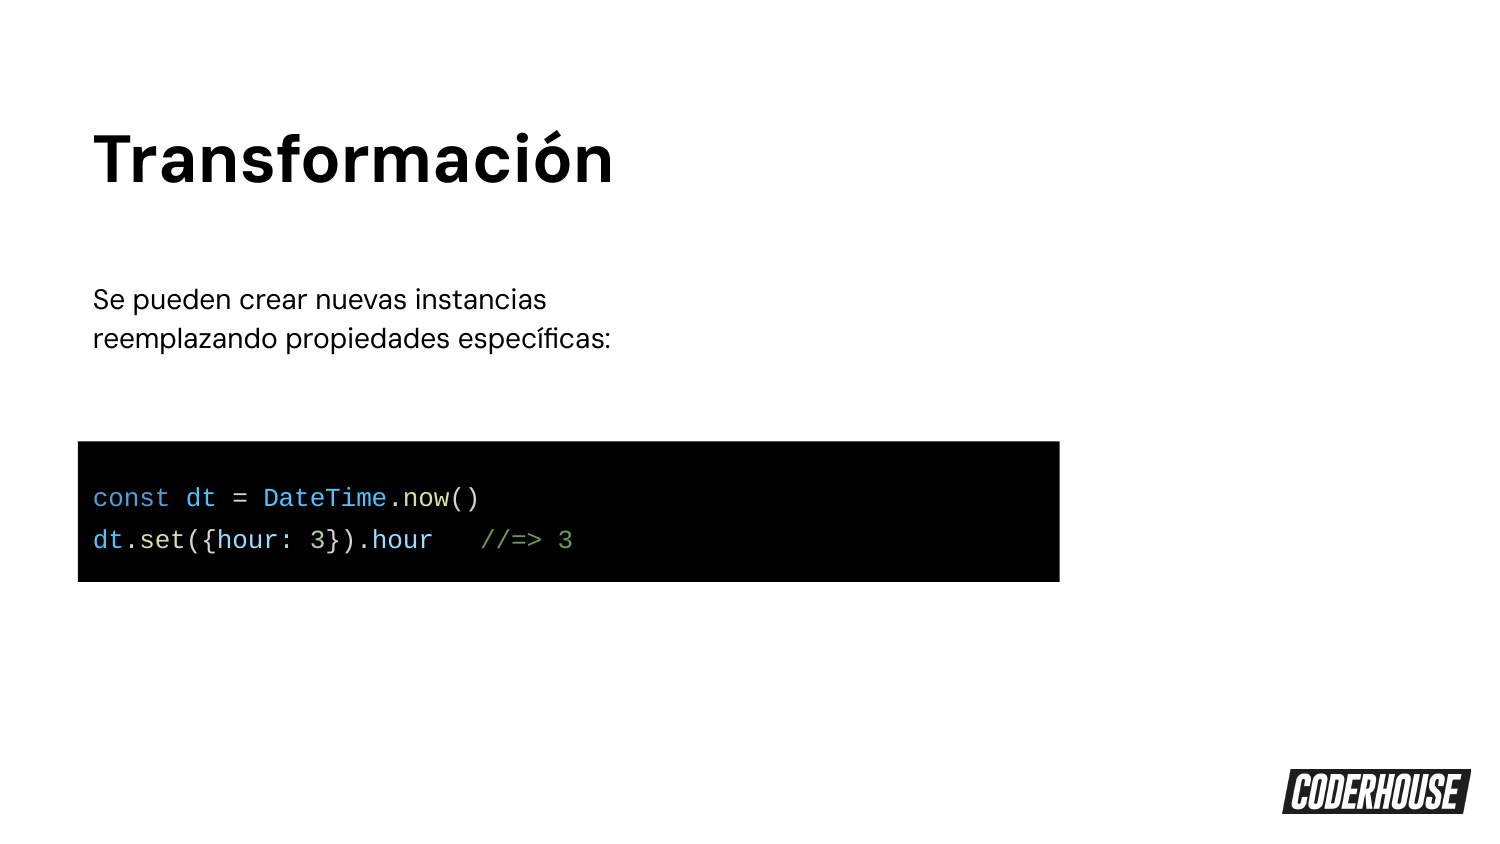

Transformación
Se pueden crear nuevas instancias reemplazando propiedades específicas:
const dt = DateTime.now()
dt.set({hour: 3}).hour   //=> 3